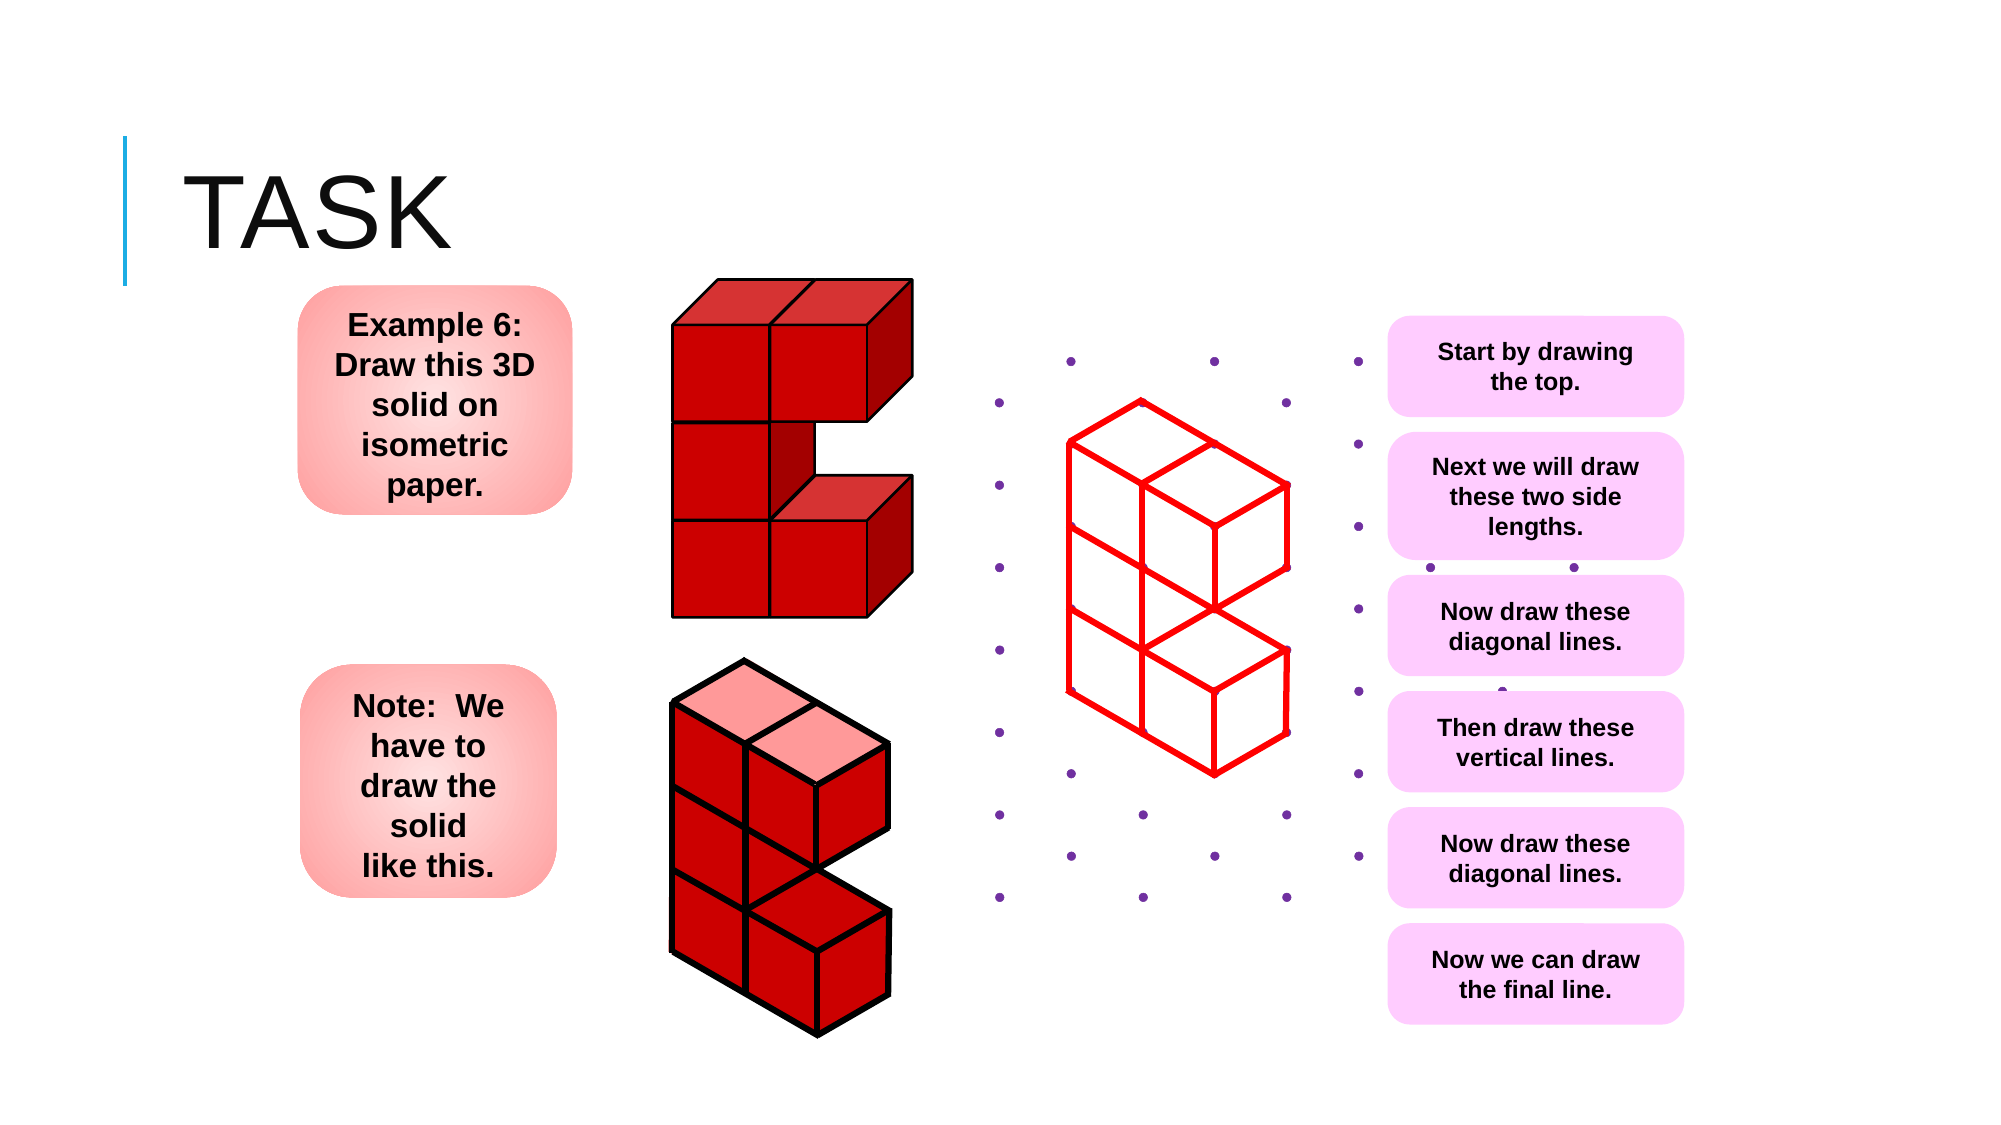

# Task

Example 6:
Draw this 3D solid on
isometric paper.

Start by drawing
the top.

Next we will draw these two side lengths.

Now draw these diagonal lines.

Note:  We have to draw the solid
like this.

Then draw these vertical lines.

Now draw these diagonal lines.

Now we can draw the final line.